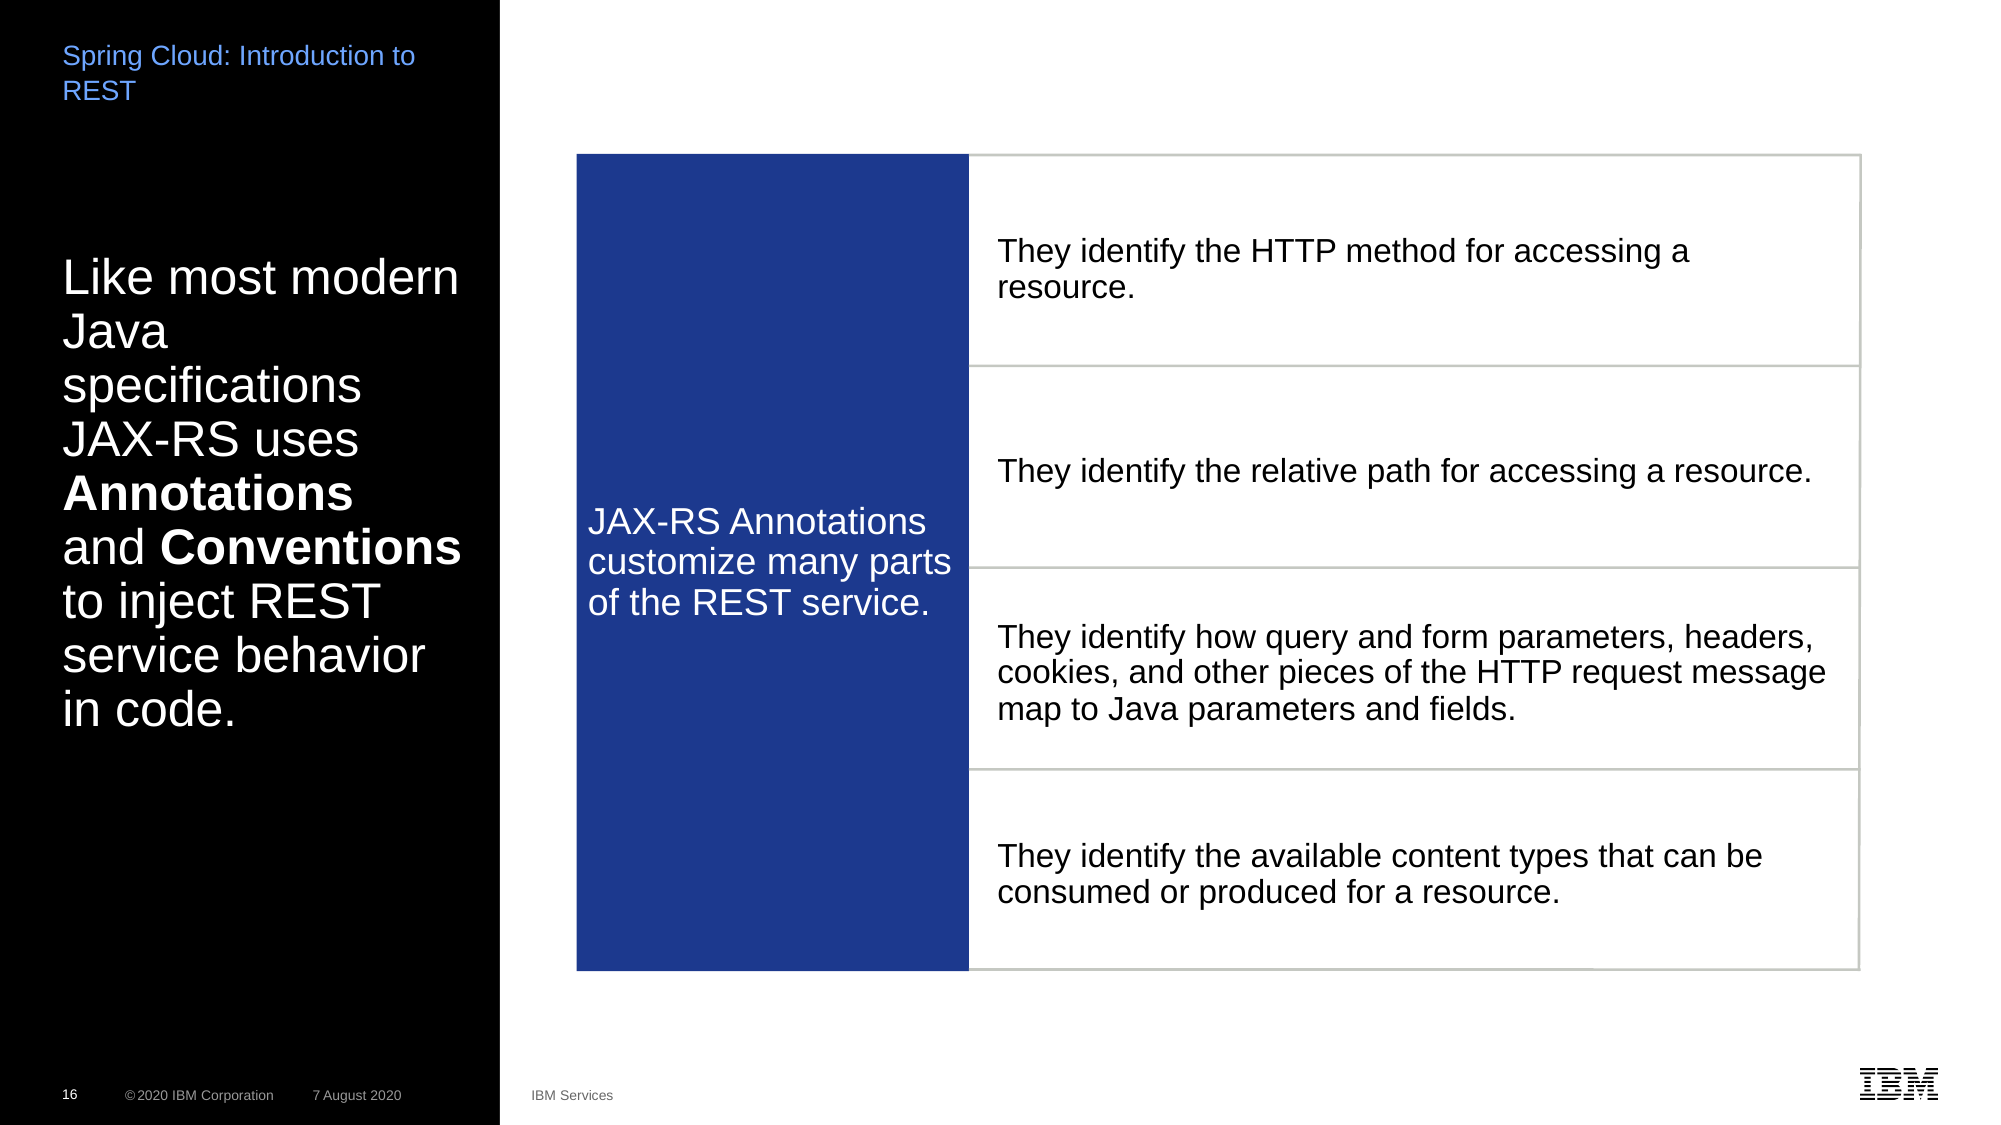

Spring Cloud: Introduction to REST
JAX-RS Annotations customize many parts of the REST service.

They identify the HTTP method for accessing a resource.

They identify the relative path for accessing a resource.

They identify how query and form parameters, headers, cookies, and other pieces of the HTTP request message map to Java parameters and fields.

They identify the available content types that can be consumed or produced for a resource.

# Like most modern Java specifications JAX-RS uses Annotations and Conventions to inject REST service behavior in code.